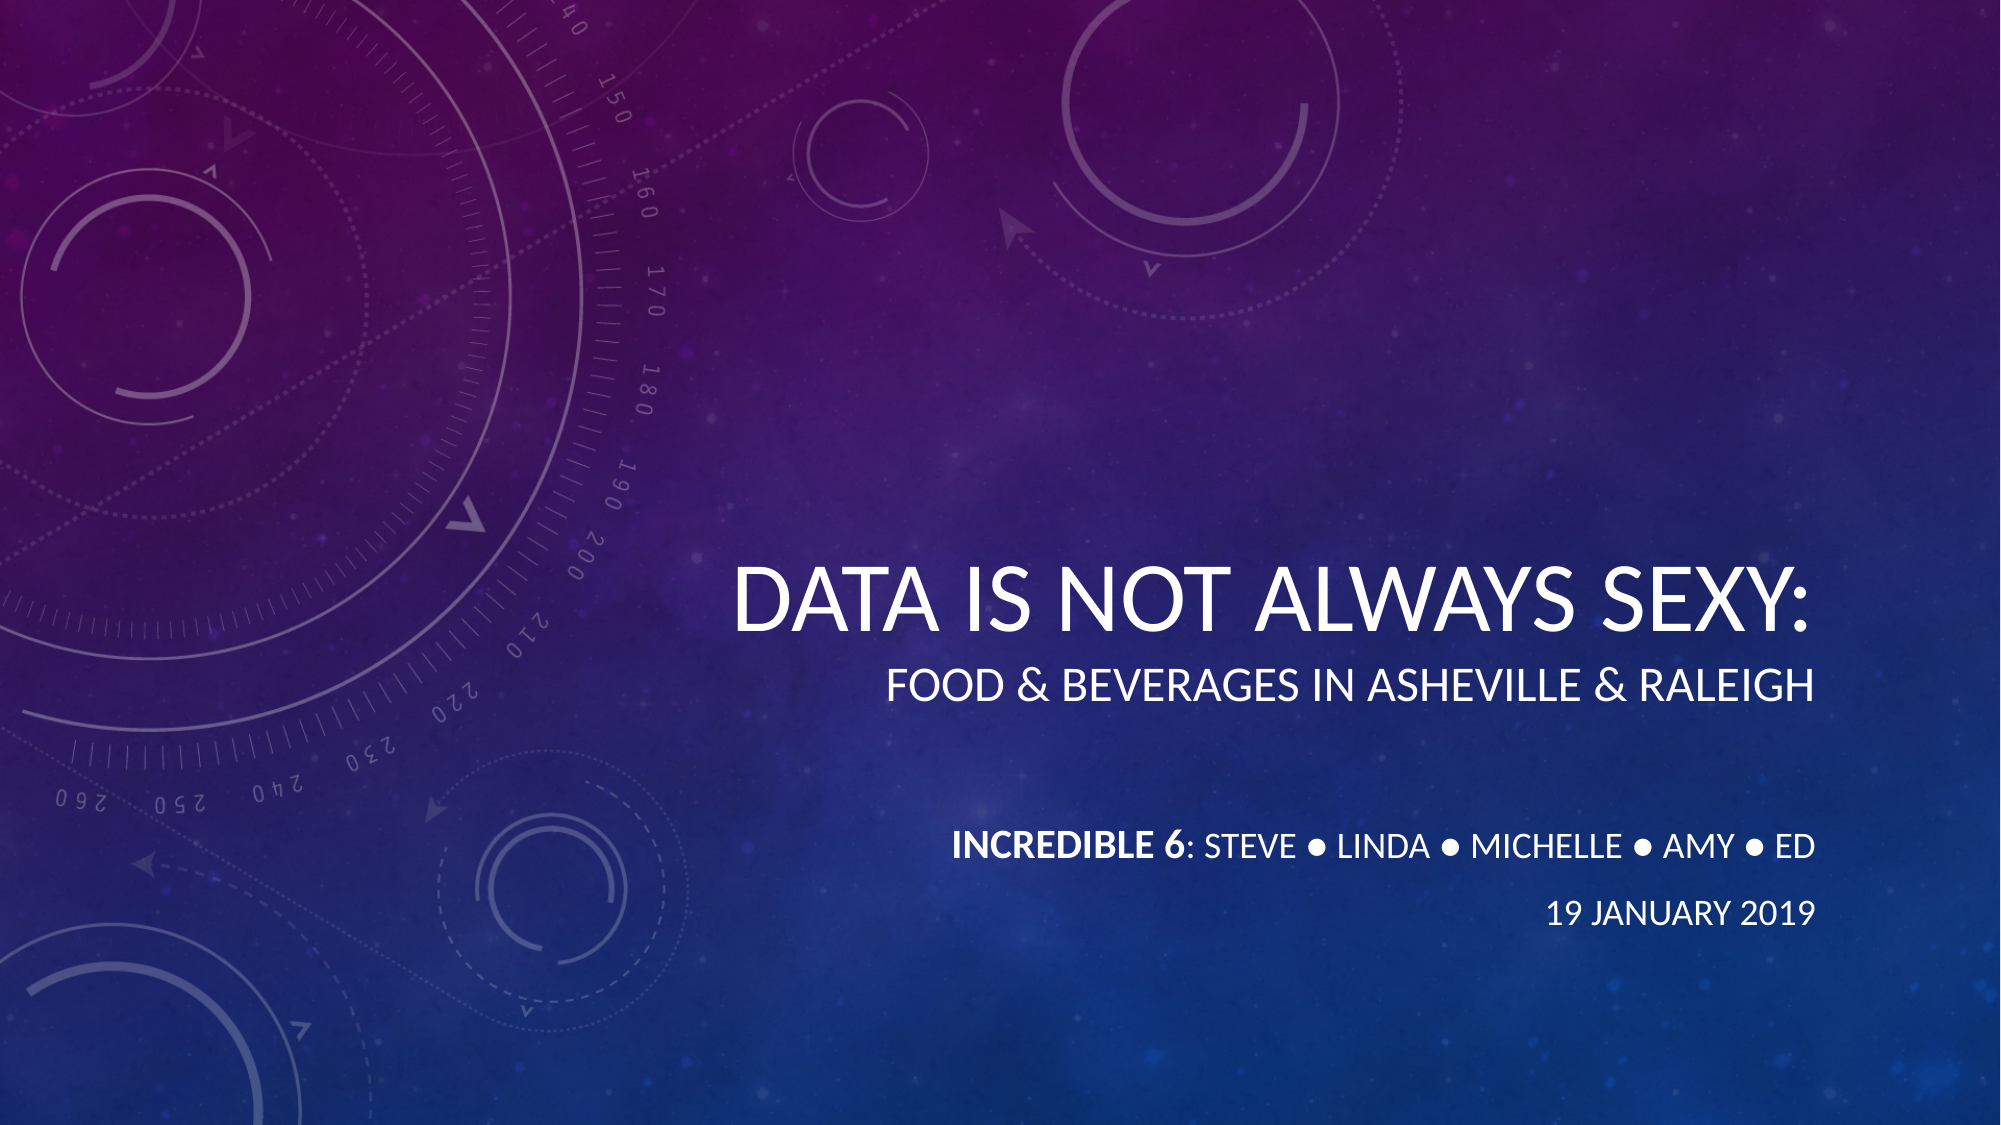

# Data is not always sexy: Food & Beverages in Asheville & Raleigh
Incredible 6: Steve ● Linda ● Michelle ● Amy ● Ed
19 January 2019